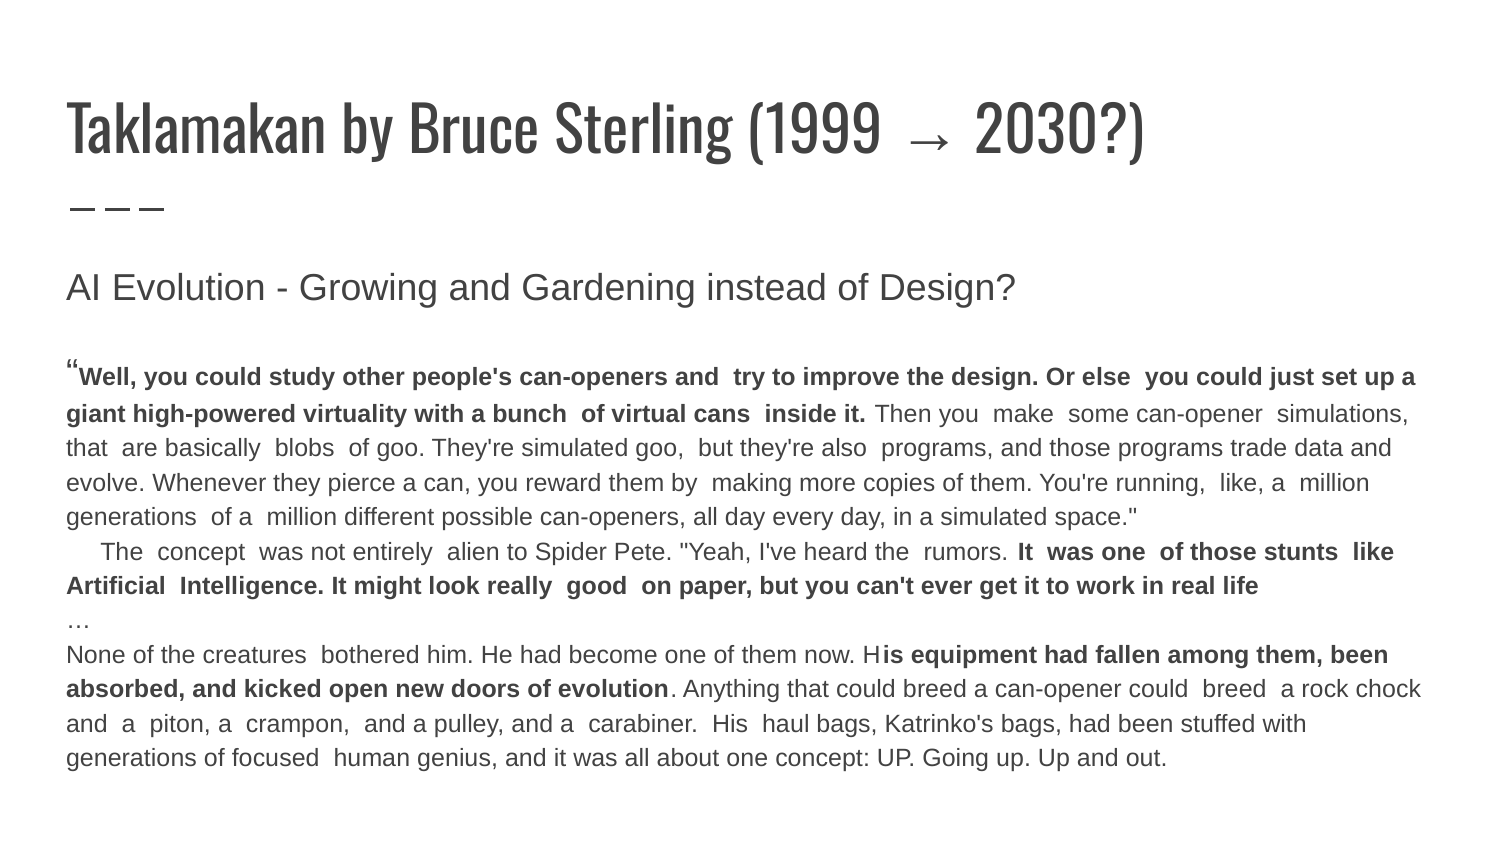

# Taklamakan by Bruce Sterling (1999 → 2030?)
AI Evolution - Growing and Gardening instead of Design?
“Well, you could study other people's can-openers and  try to improve the design. Or else  you could just set up a giant high-powered virtuality with a bunch  of virtual cans  inside it. Then you  make  some can-opener  simulations, that  are basically  blobs  of goo. They're simulated goo,  but they're also  programs, and those programs trade data and evolve. Whenever they pierce a can, you reward them by  making more copies of them. You're running,  like, a  million generations  of a  million different possible can-openers, all day every day, in a simulated space."
     The  concept  was not entirely  alien to Spider Pete. "Yeah, I've heard the  rumors. It  was one  of those stunts  like Artificial  Intelligence. It might look really  good  on paper, but you can't ever get it to work in real life
…
None of the creatures  bothered him. He had become one of them now. His equipment had fallen among them, been absorbed, and kicked open new doors of evolution. Anything that could breed a can-opener could  breed  a rock chock and  a  piton, a  crampon,  and a pulley, and a  carabiner.  His  haul bags, Katrinko's bags, had been stuffed with generations of focused  human genius, and it was all about one concept: UP. Going up. Up and out.